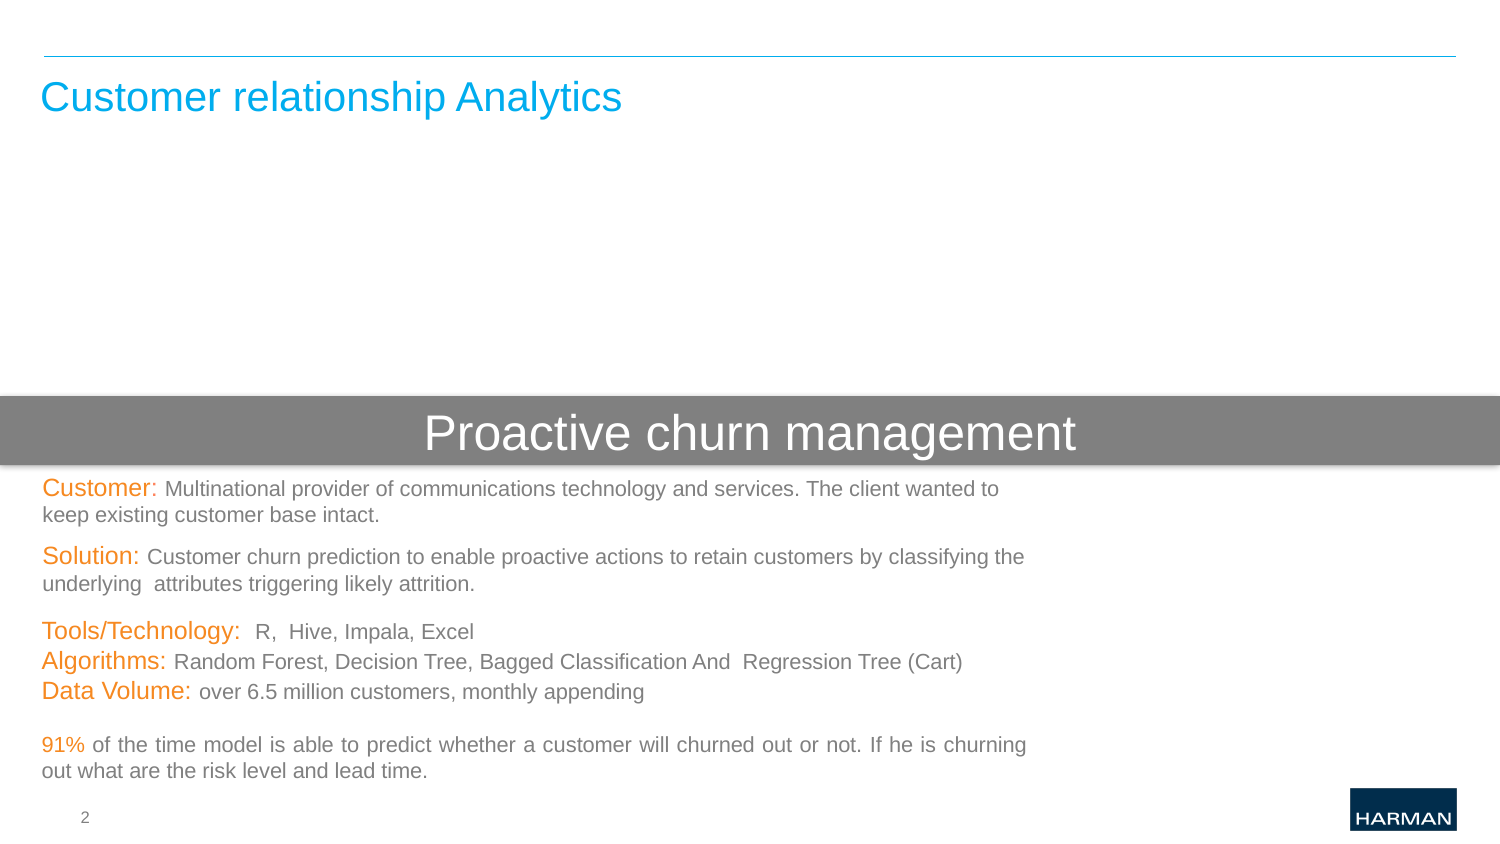

Customer relationship Analytics
Proactive churn management
Customer: Multinational provider of communications technology and services. The client wanted to keep existing customer base intact.

Solution: Customer churn prediction to enable proactive actions to retain customers by classifying the underlying  attributes triggering likely attrition.
Tools/Technology:  R,  Hive, Impala, Excel
Algorithms: Random Forest, Decision Tree, Bagged Classification And  Regression Tree (Cart)
Data Volume: over 6.5 million customers, monthly appending

91% of the time model is able to predict whether a customer will churned out or not. If he is churning out what are the risk level and lead time.